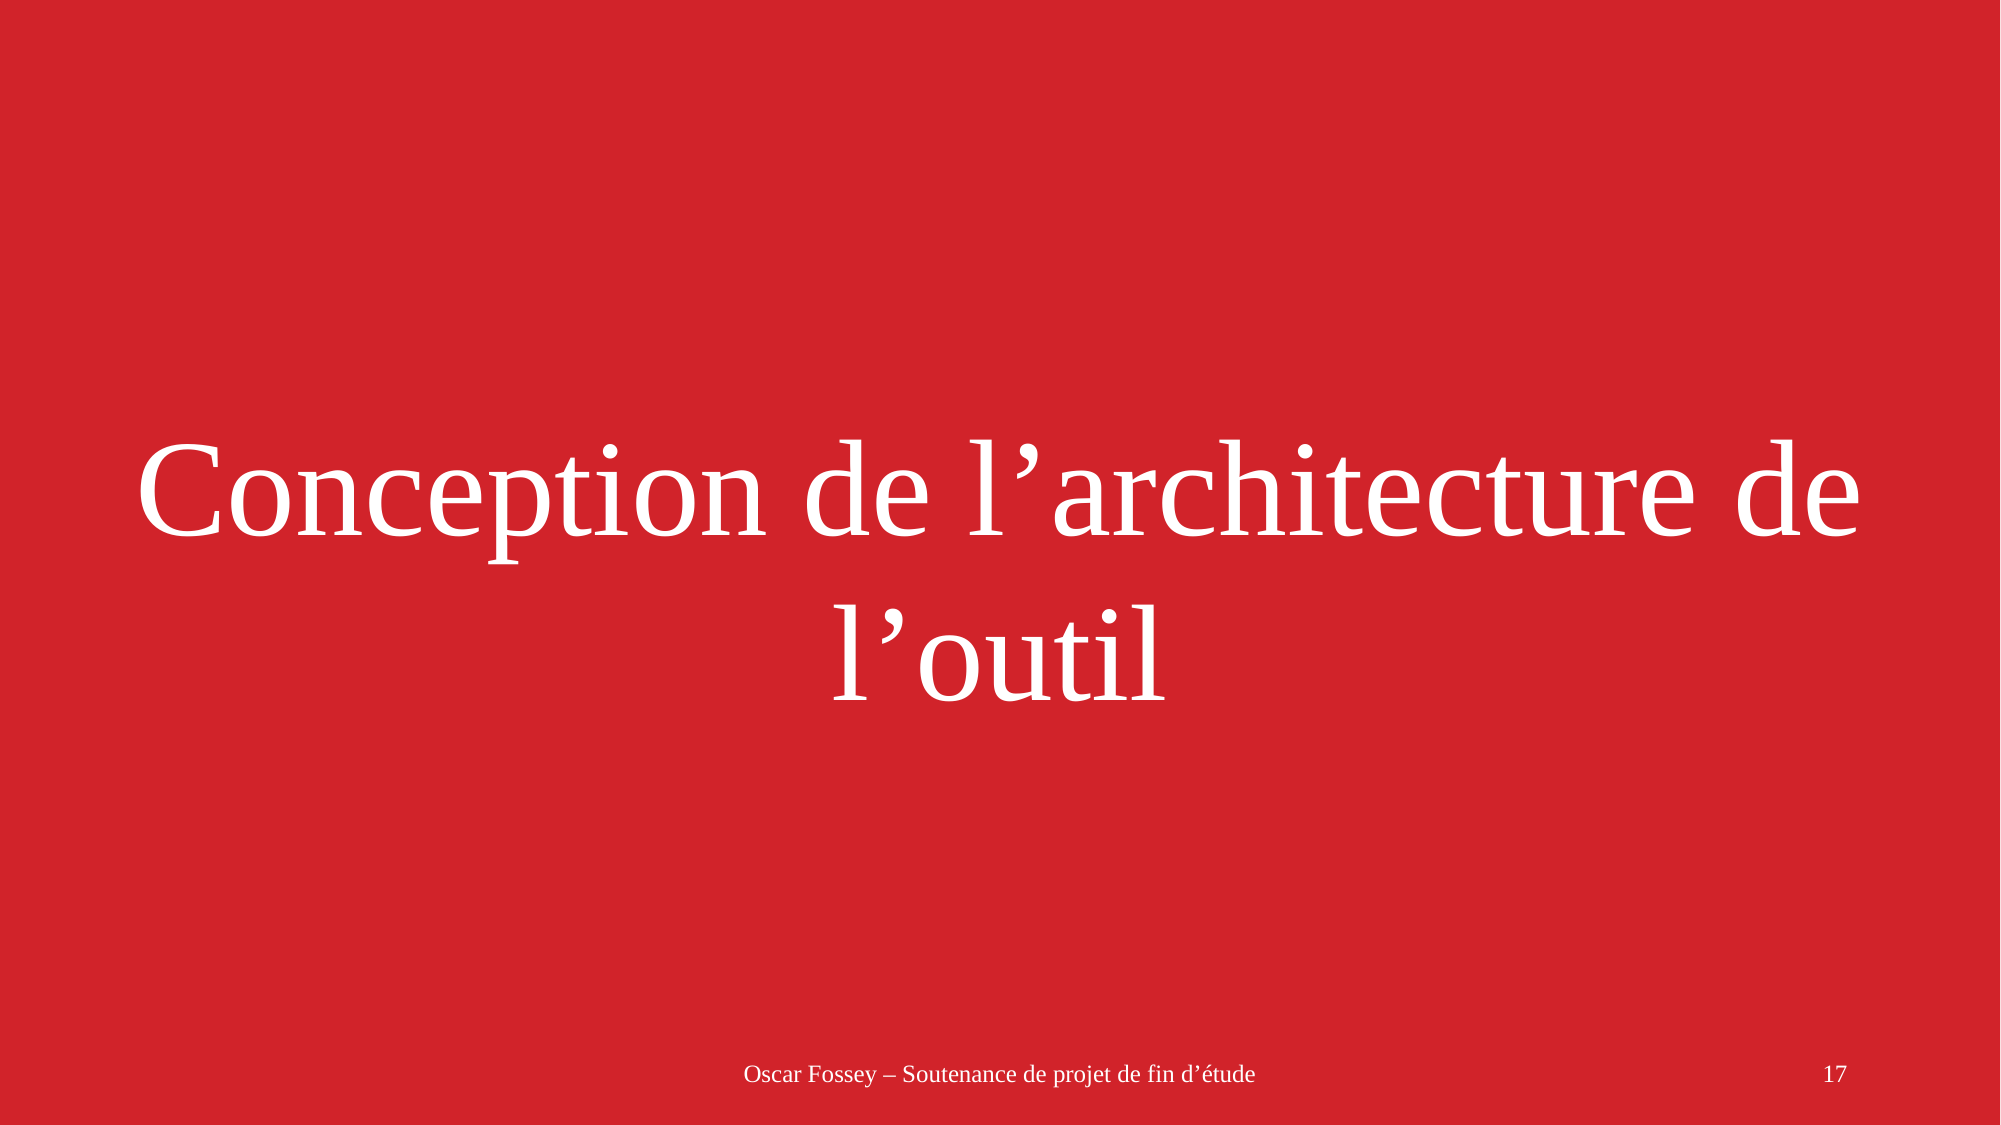

Conception de l’architecture de l’outil
Oscar Fossey – Soutenance de projet de fin d’étude
17